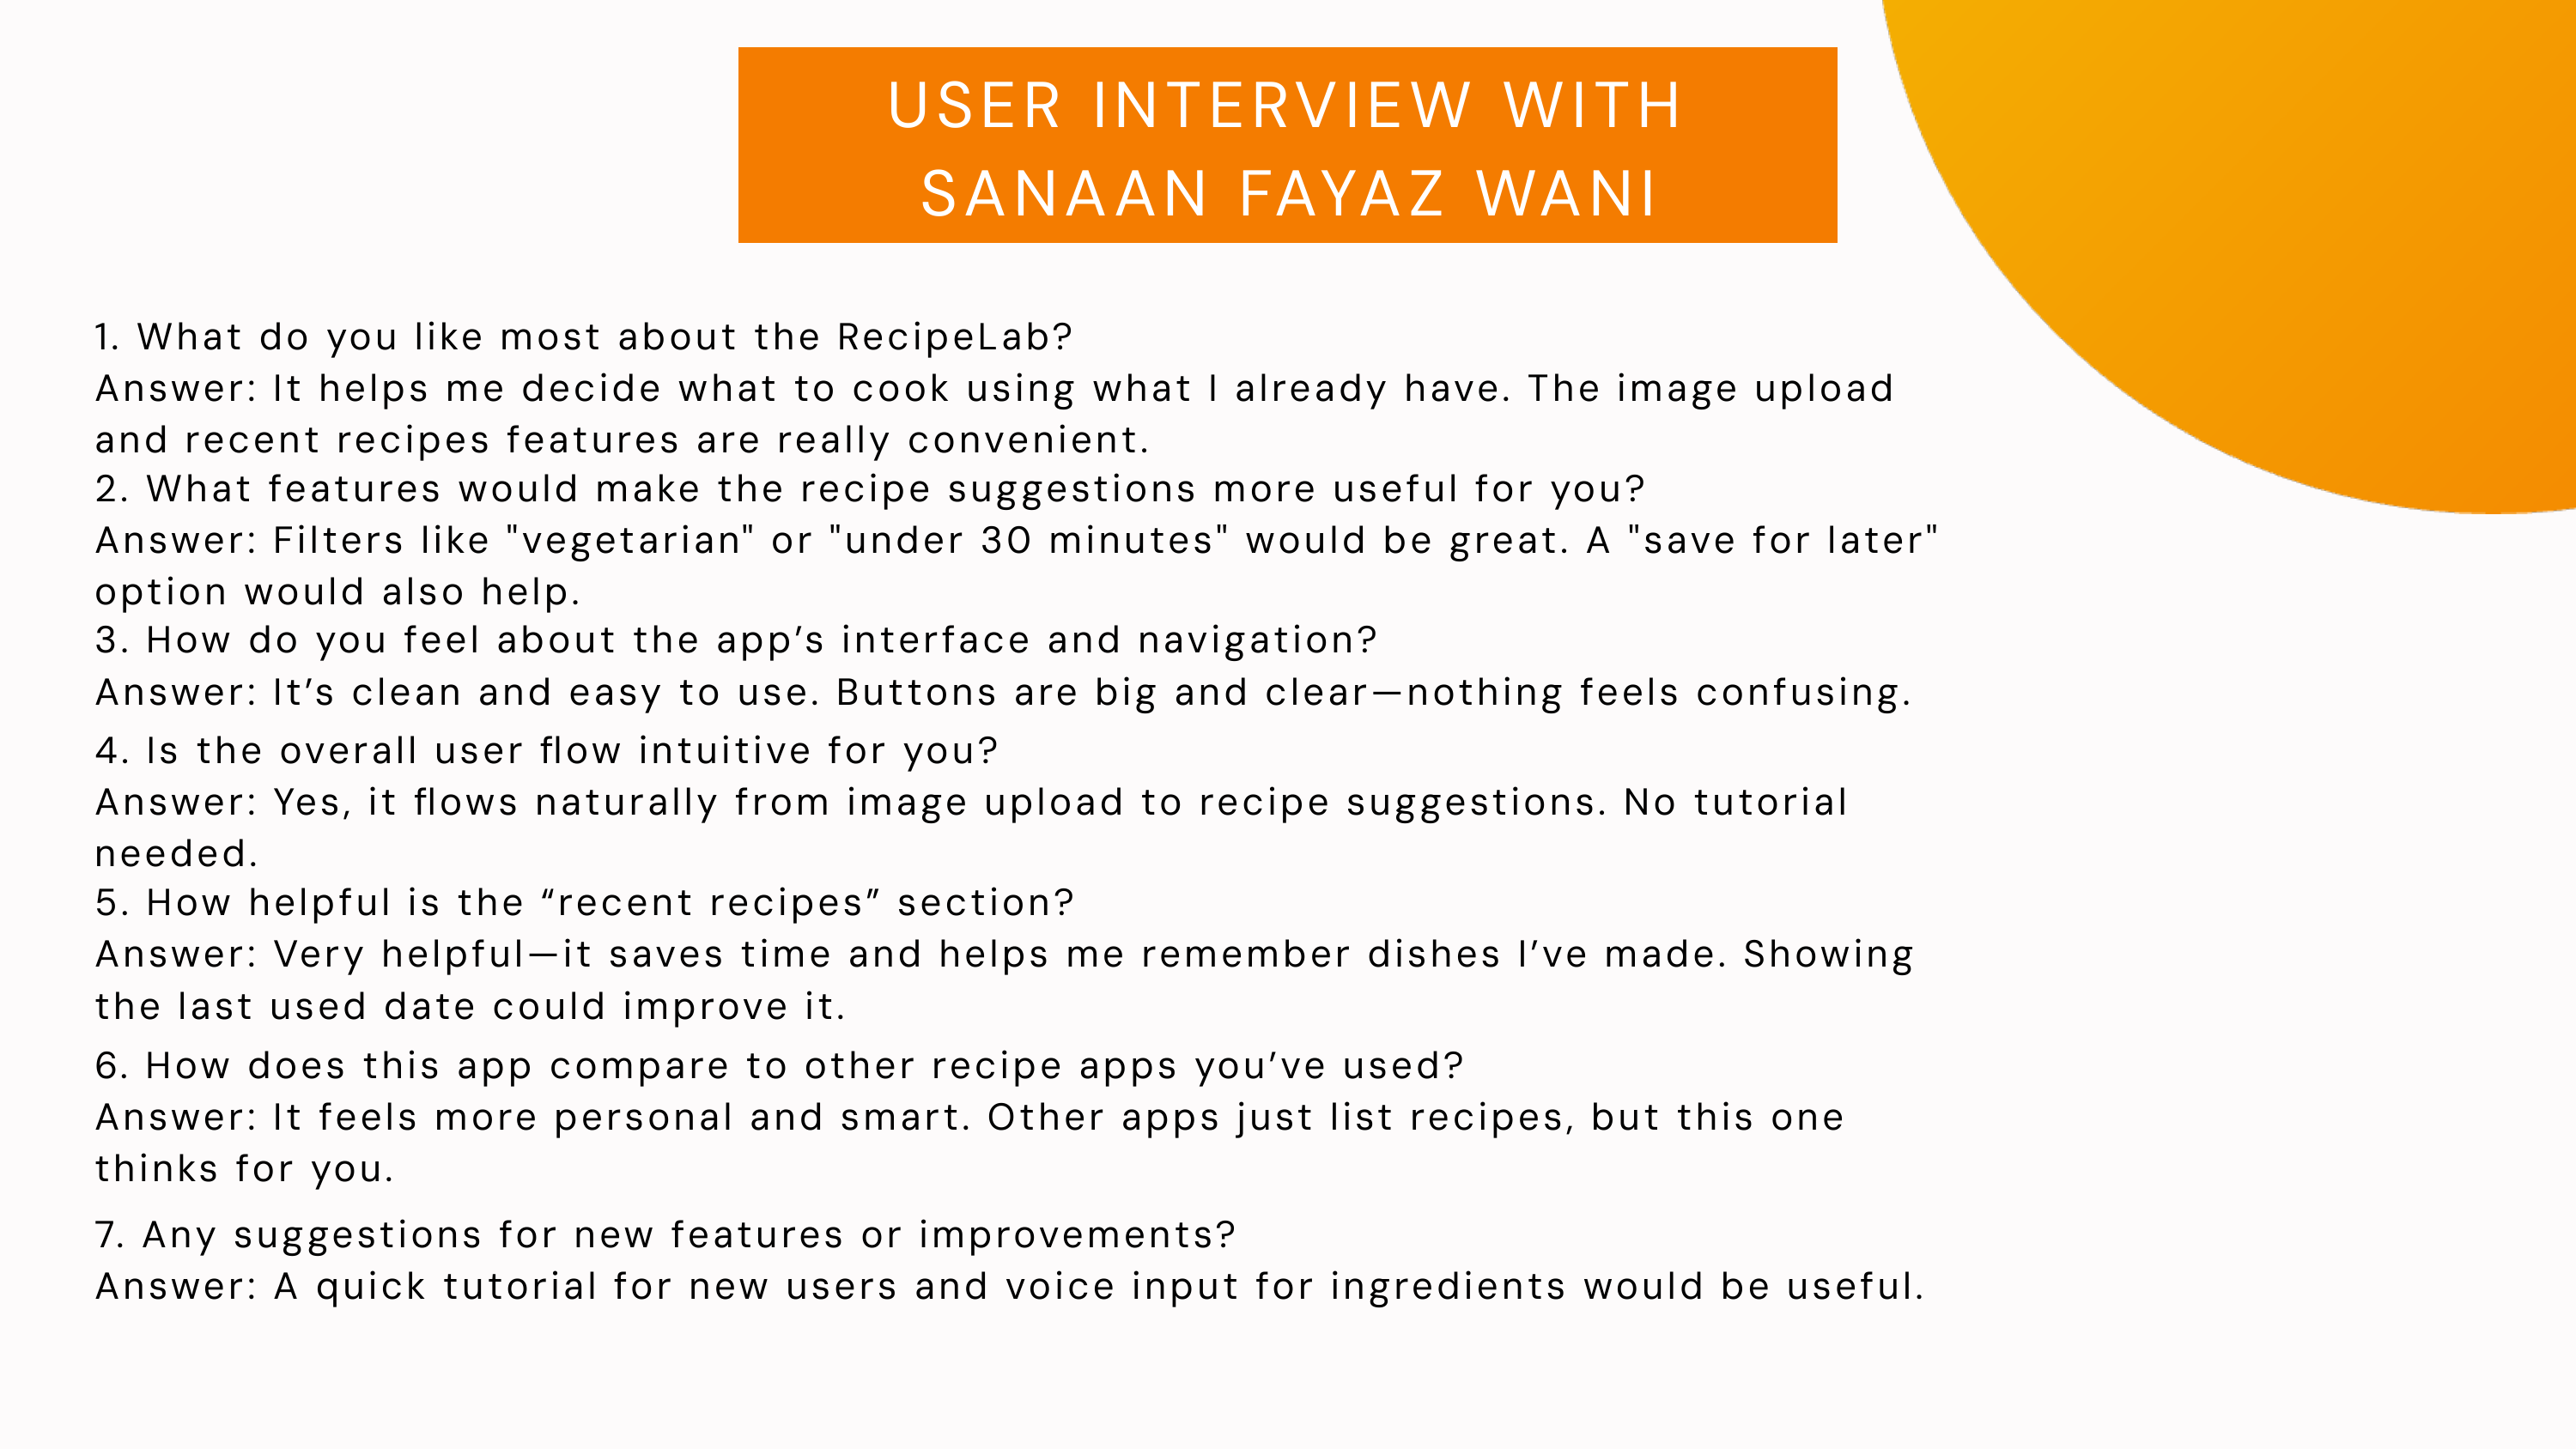

USER INTERVIEW WITH SANAAN FAYAZ WANI

1. What do you like most about the RecipeLab?
Answer: It helps me decide what to cook using what I already have. The image upload and recent recipes features are really convenient.
2. What features would make the recipe suggestions more useful for you?
Answer: Filters like "vegetarian" or "under 30 minutes" would be great. A "save for later" option would also help.
3. How do you feel about the app’s interface and navigation?
Answer: It’s clean and easy to use. Buttons are big and clear—nothing feels confusing.

4. Is the overall user flow intuitive for you?
Answer: Yes, it flows naturally from image upload to recipe suggestions. No tutorial needed.

5. How helpful is the “recent recipes” section?
Answer: Very helpful—it saves time and helps me remember dishes I’ve made. Showing the last used date could improve it.
6. How does this app compare to other recipe apps you’ve used?
Answer: It feels more personal and smart. Other apps just list recipes, but this one thinks for you.
7. Any suggestions for new features or improvements?
Answer: A quick tutorial for new users and voice input for ingredients would be useful.